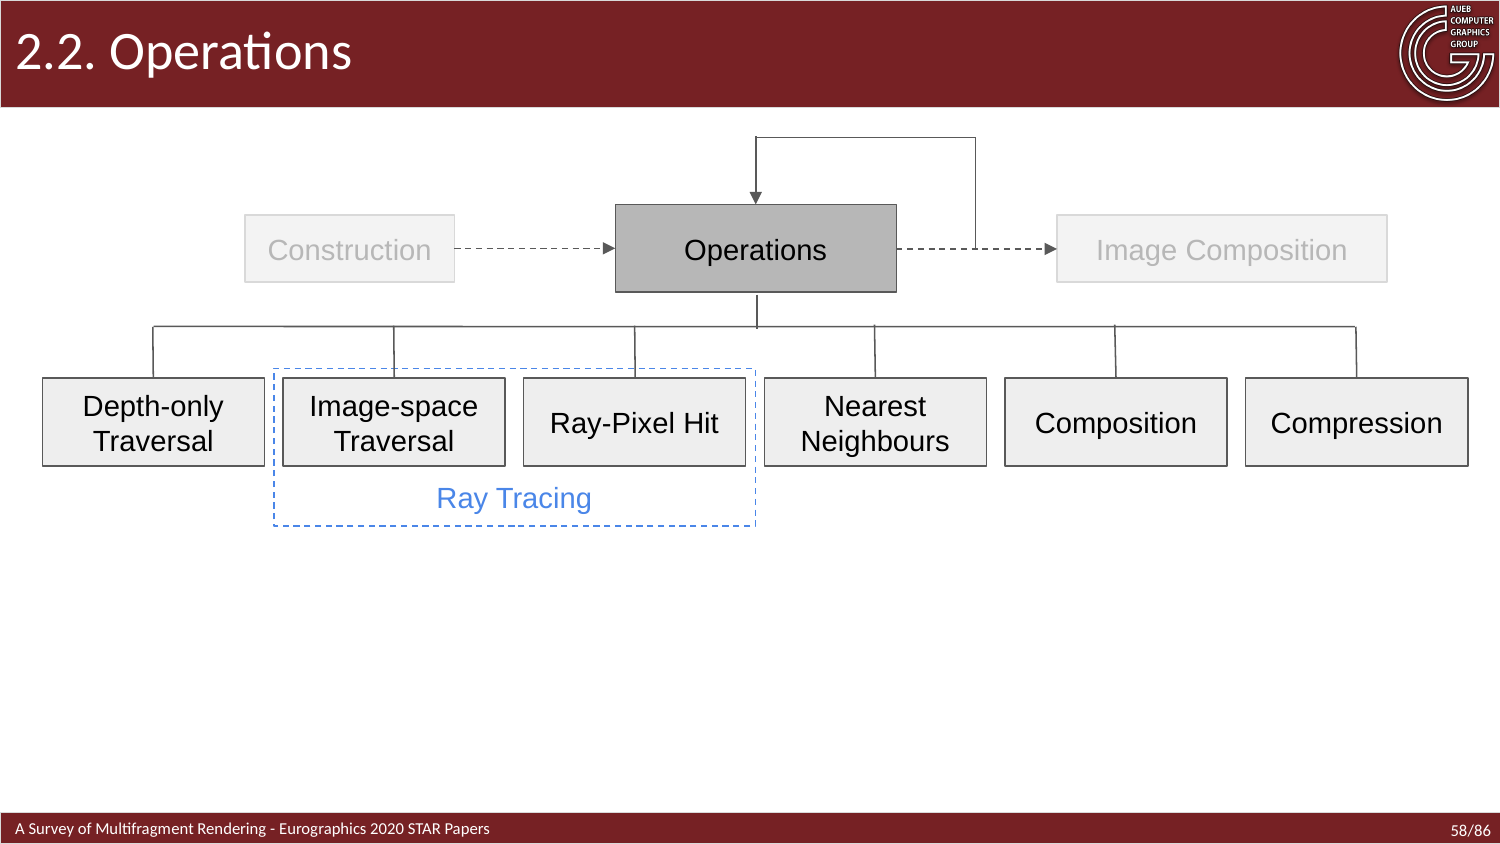

# 2.2. Operations

Operations
Construction
Image Composition

Depth-only
Traversal
Image-space
Traversal
Ray-Pixel Hit
Nearest Neighbours
Composition
Compression
Ray Tracing
58/86